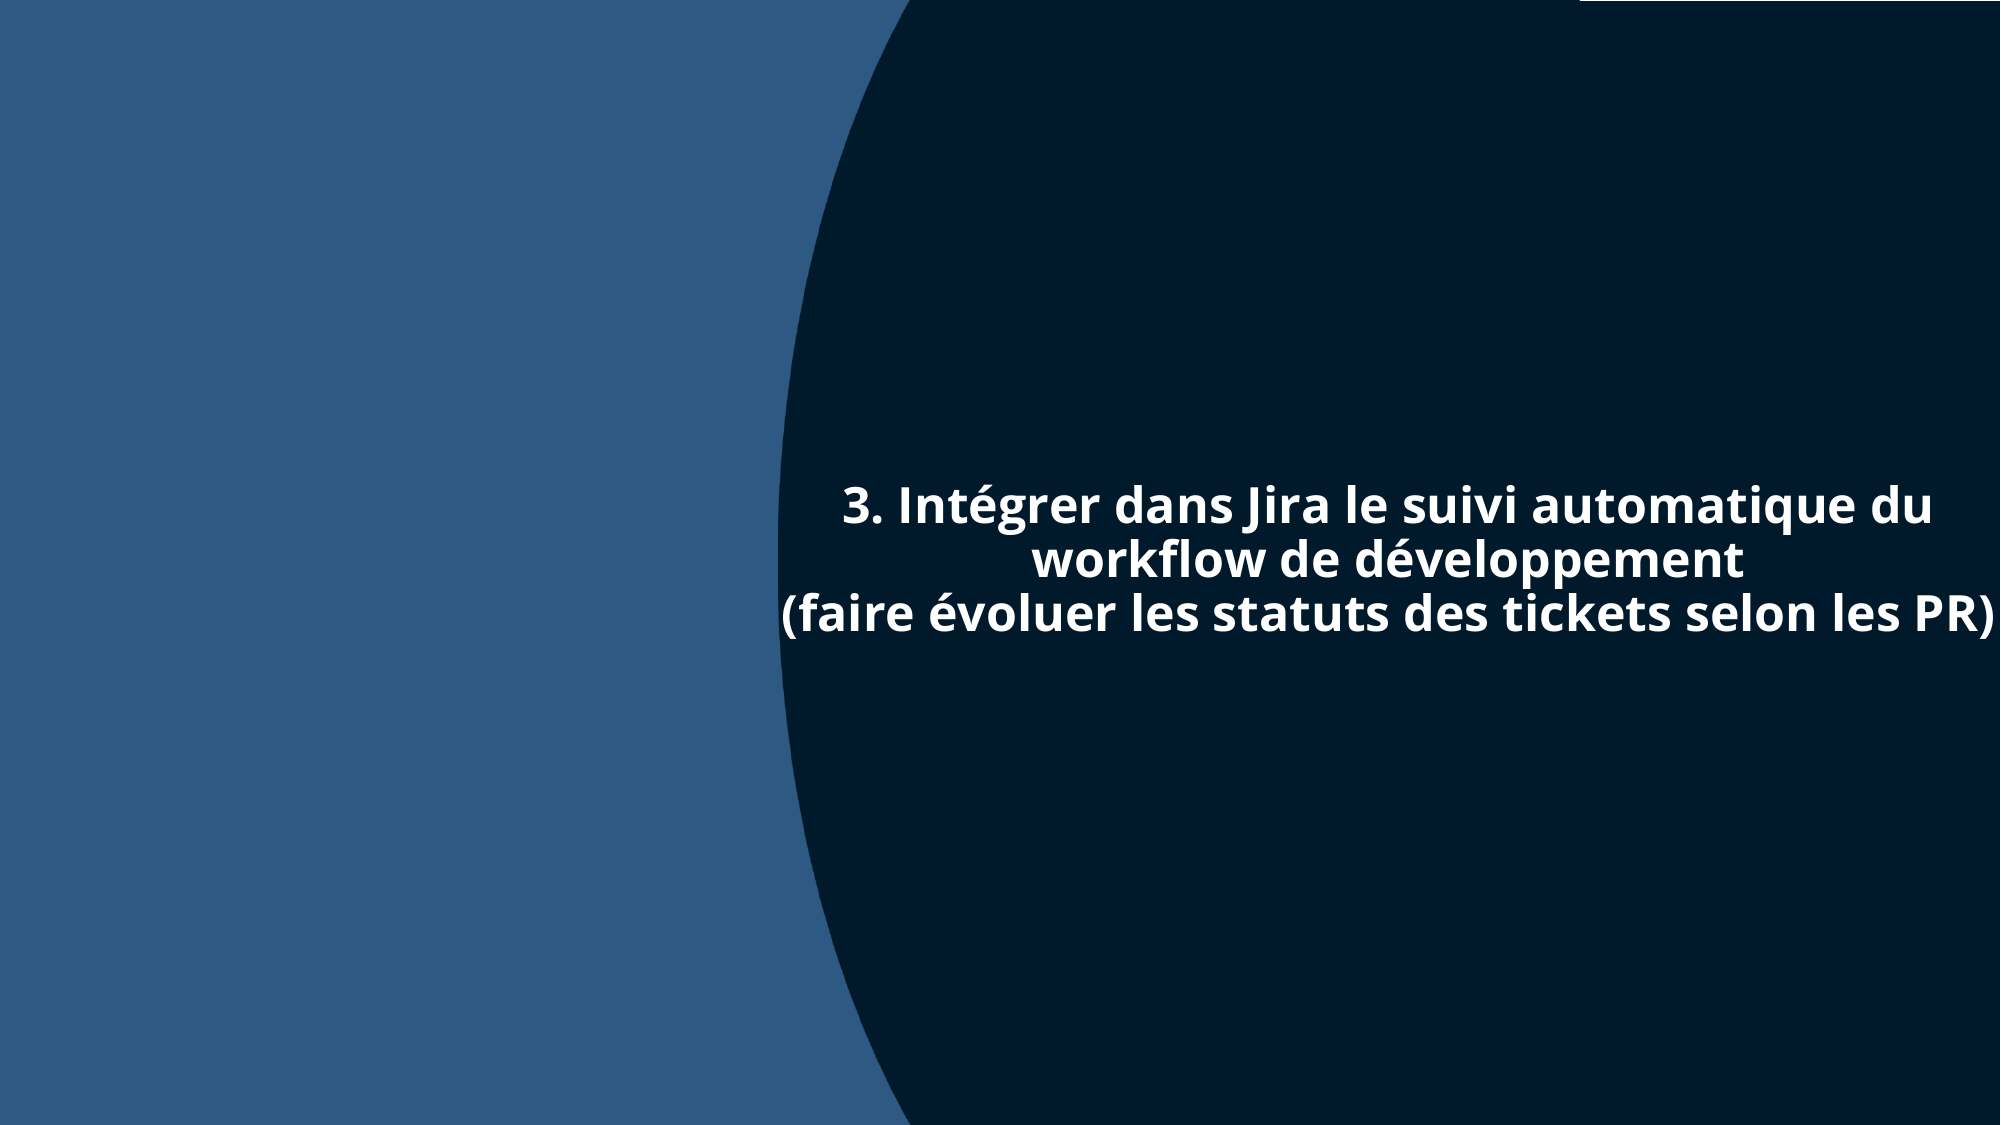

# 3. Intégrer dans Jira le suivi automatique du workflow de développement (faire évoluer les statuts des tickets selon les PR)